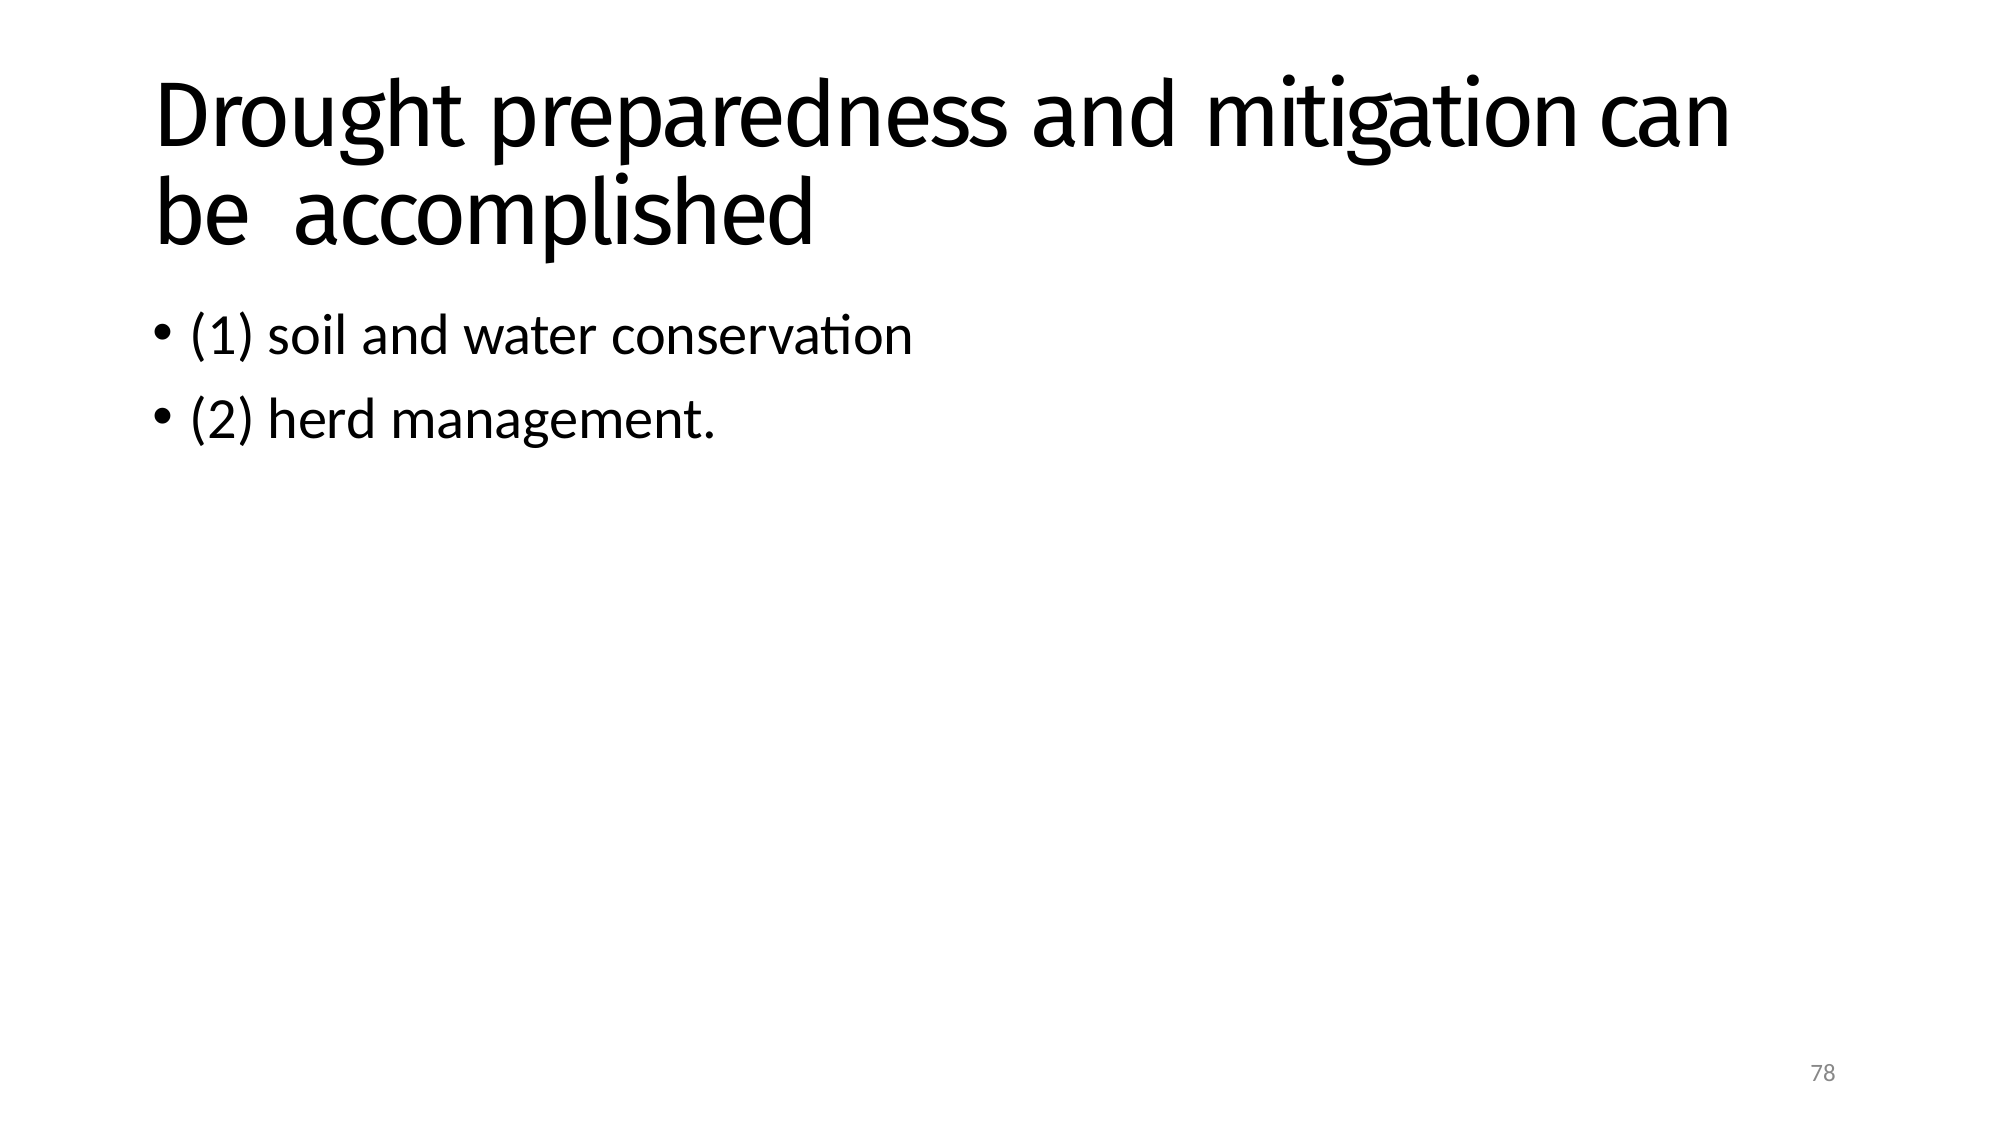

# Drought preparedness and mitigation can be  accomplished
(1) soil and water conservation
(2) herd management.
78